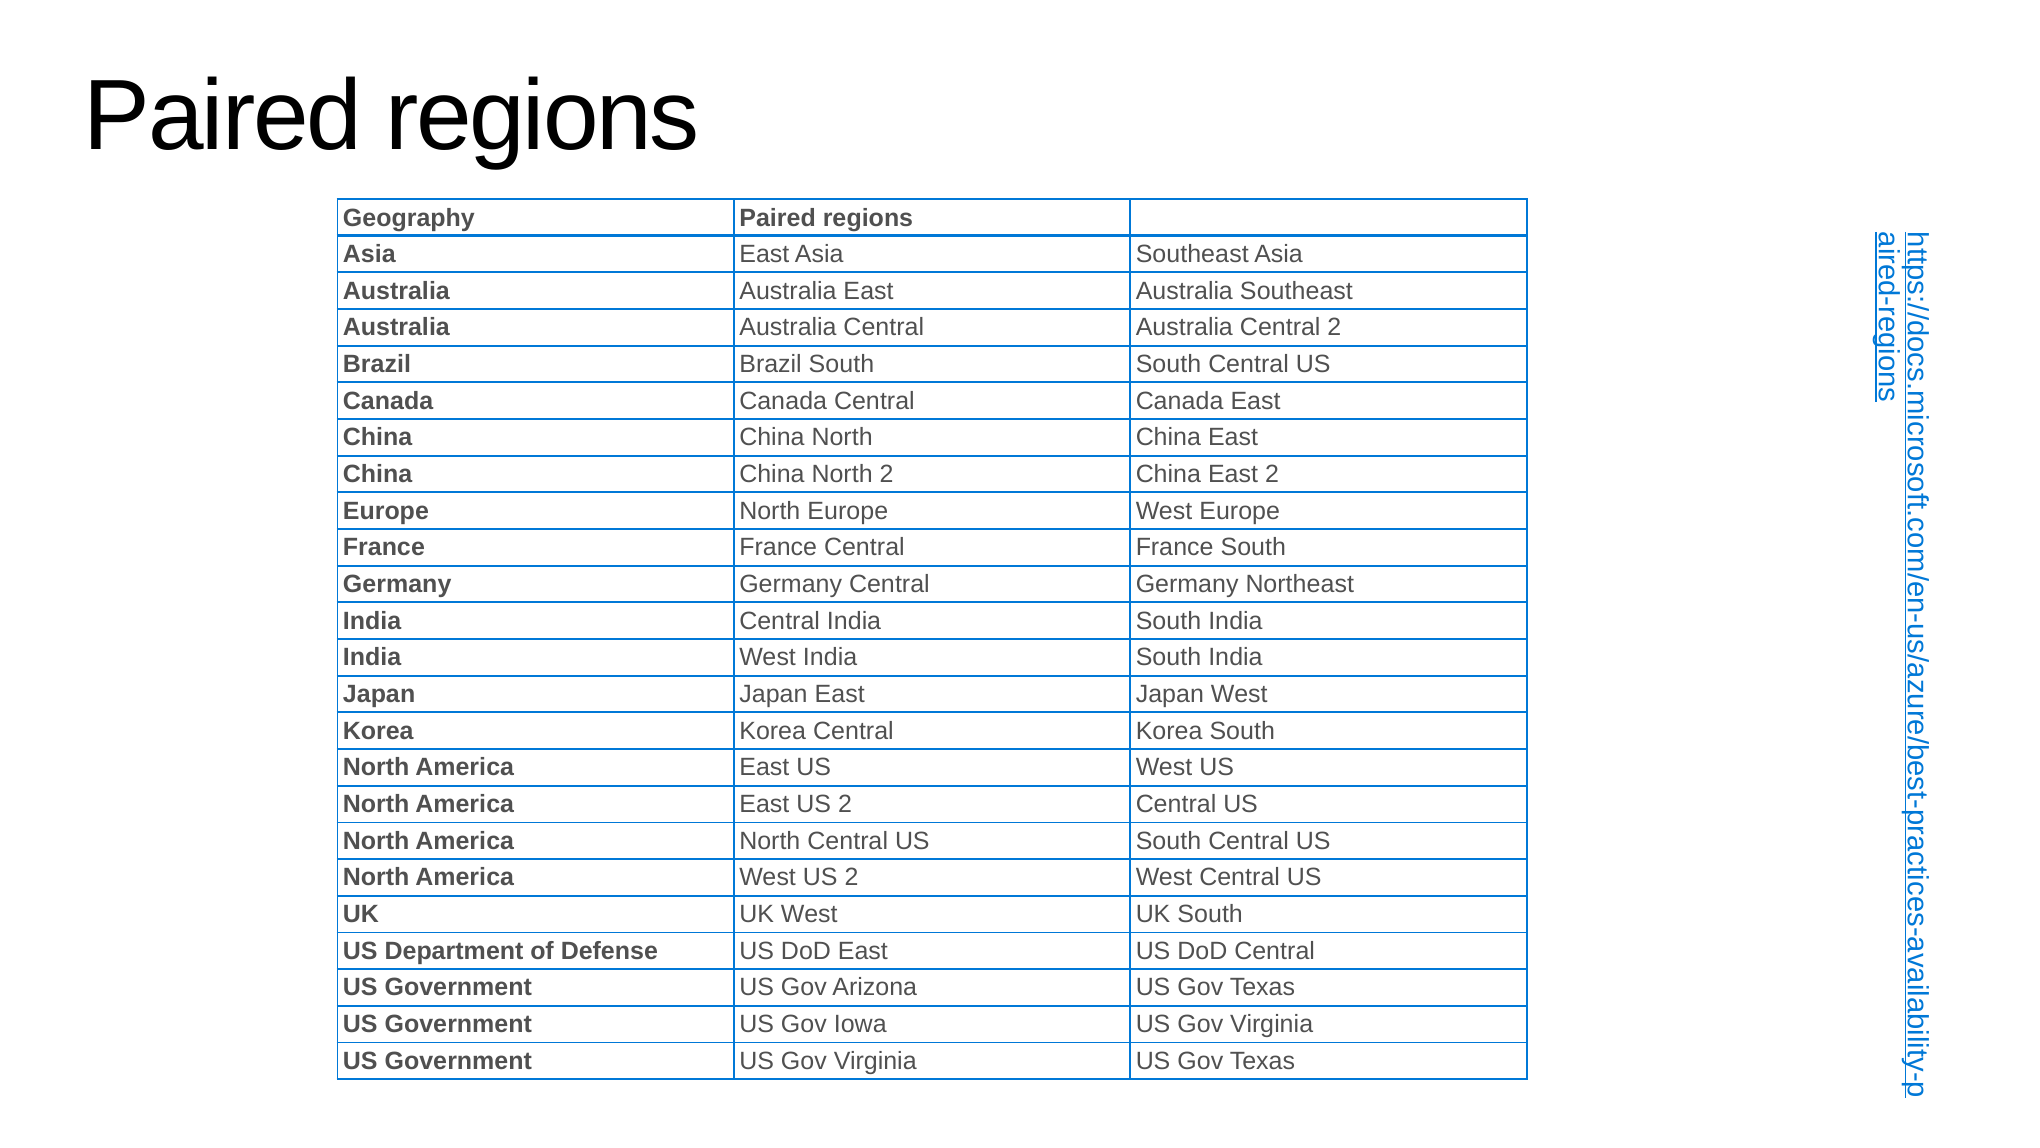

# Paired regions
| Geography | Paired regions |  |
| --- | --- | --- |
| Asia | East Asia | Southeast Asia |
| Australia | Australia East | Australia Southeast |
| Australia | Australia Central | Australia Central 2 |
| Brazil | Brazil South | South Central US |
| Canada | Canada Central | Canada East |
| China | China North | China East |
| China | China North 2 | China East 2 |
| Europe | North Europe | West Europe |
| France | France Central | France South |
| Germany | Germany Central | Germany Northeast |
| India | Central India | South India |
| India | West India | South India |
| Japan | Japan East | Japan West |
| Korea | Korea Central | Korea South |
| North America | East US | West US |
| North America | East US 2 | Central US |
| North America | North Central US | South Central US |
| North America | West US 2 | West Central US |
| UK | UK West | UK South |
| US Department of Defense | US DoD East | US DoD Central |
| US Government | US Gov Arizona | US Gov Texas |
| US Government | US Gov Iowa | US Gov Virginia |
| US Government | US Gov Virginia | US Gov Texas |
https://docs.microsoft.com/en-us/azure/best-practices-availability-paired-regions